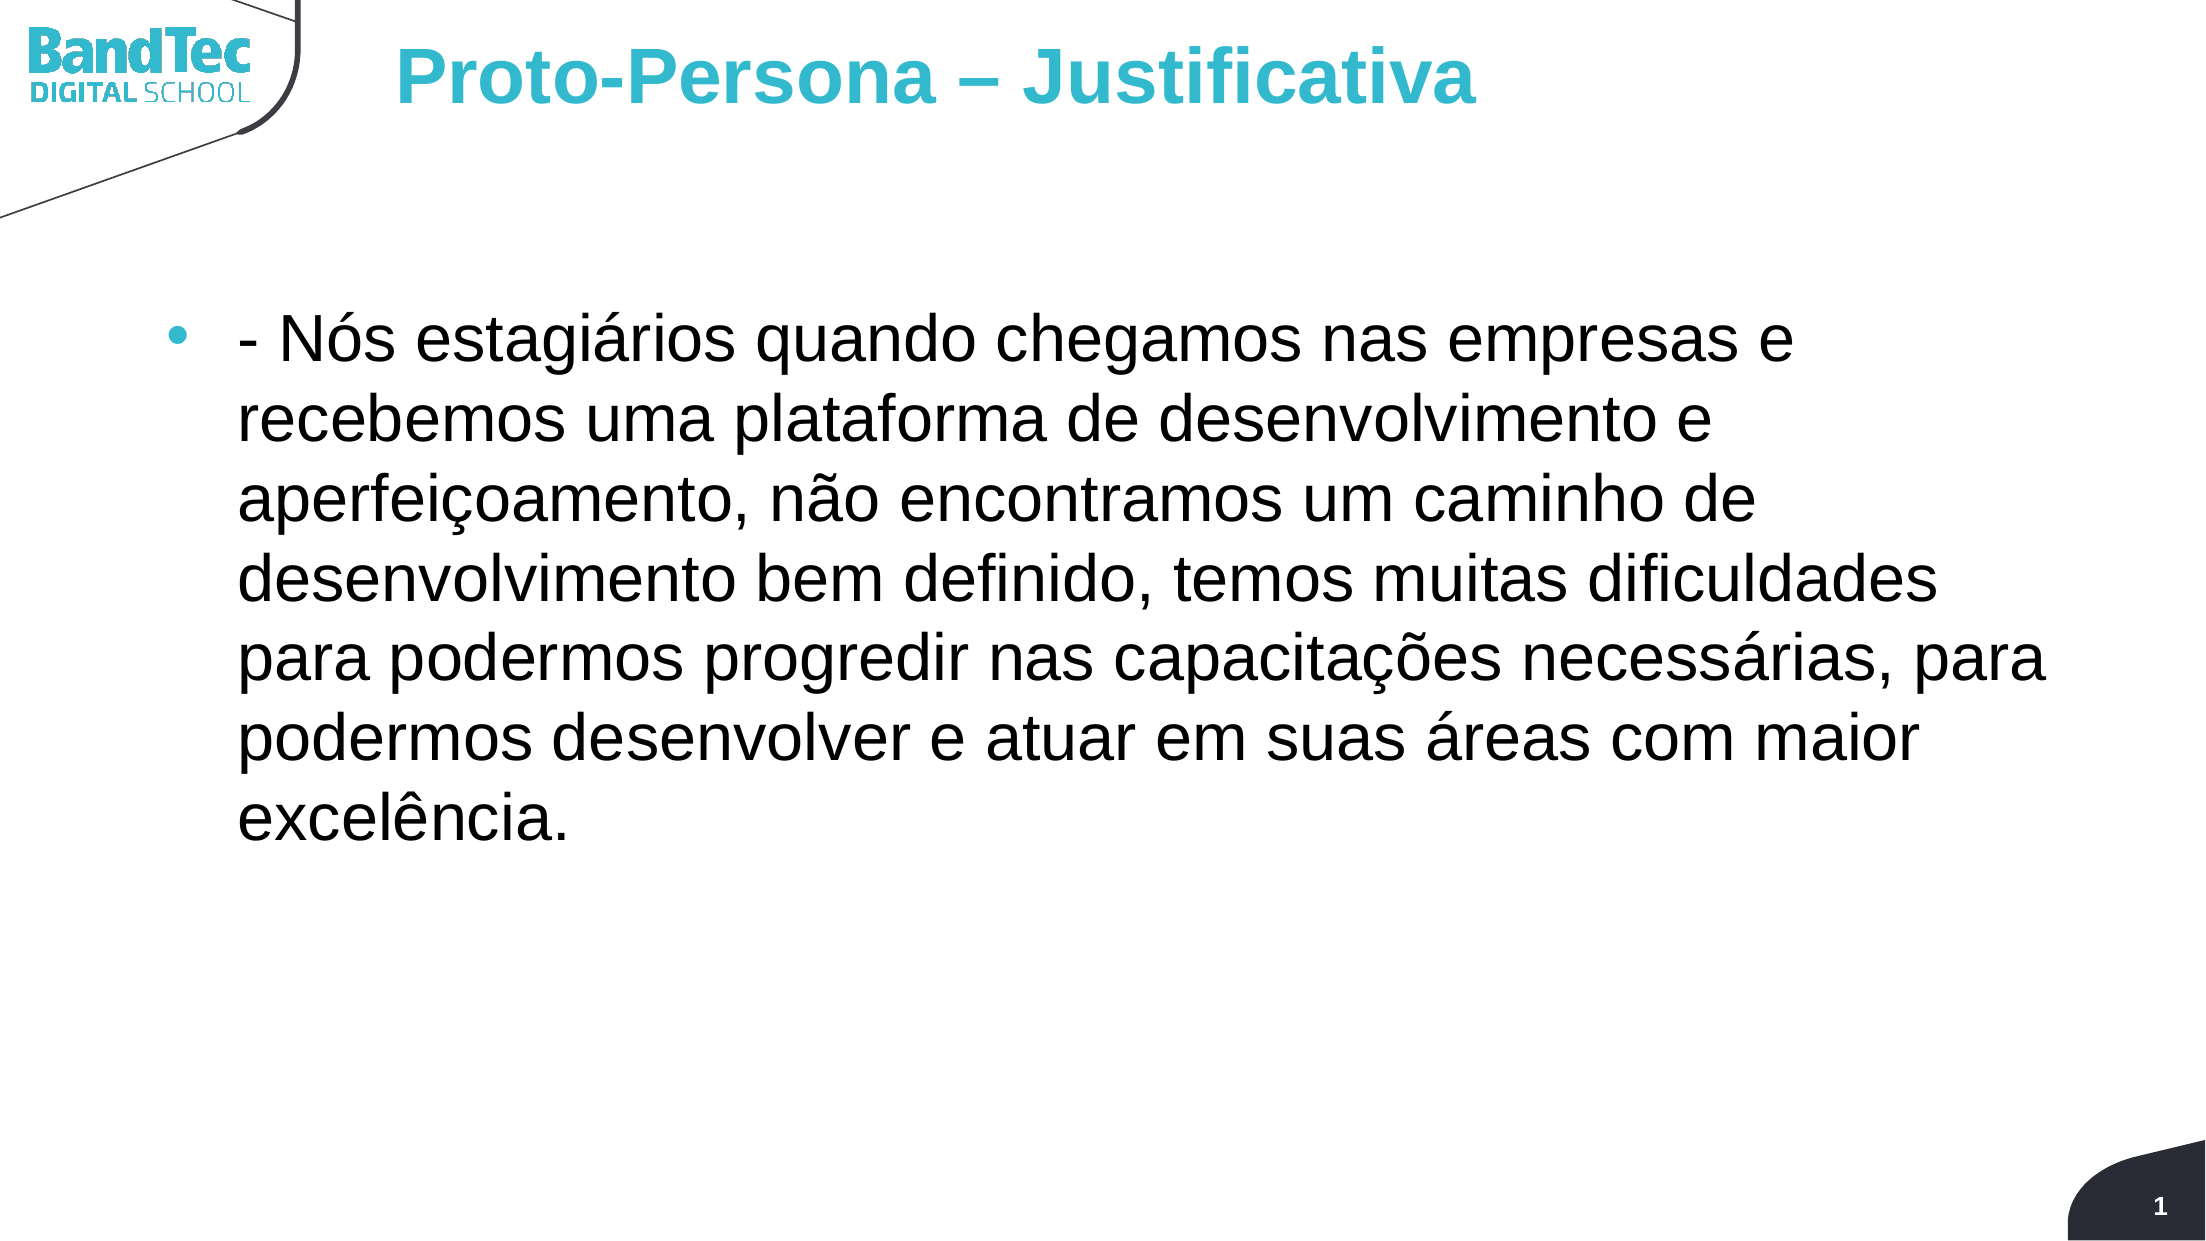

Proto-Persona – Justificativa
- Nós estagiários quando chegamos nas empresas e recebemos uma plataforma de desenvolvimento e aperfeiçoamento, não encontramos um caminho de desenvolvimento bem definido, temos muitas dificuldades para podermos progredir nas capacitações necessárias, para podermos desenvolver e atuar em suas áreas com maior excelência.
1